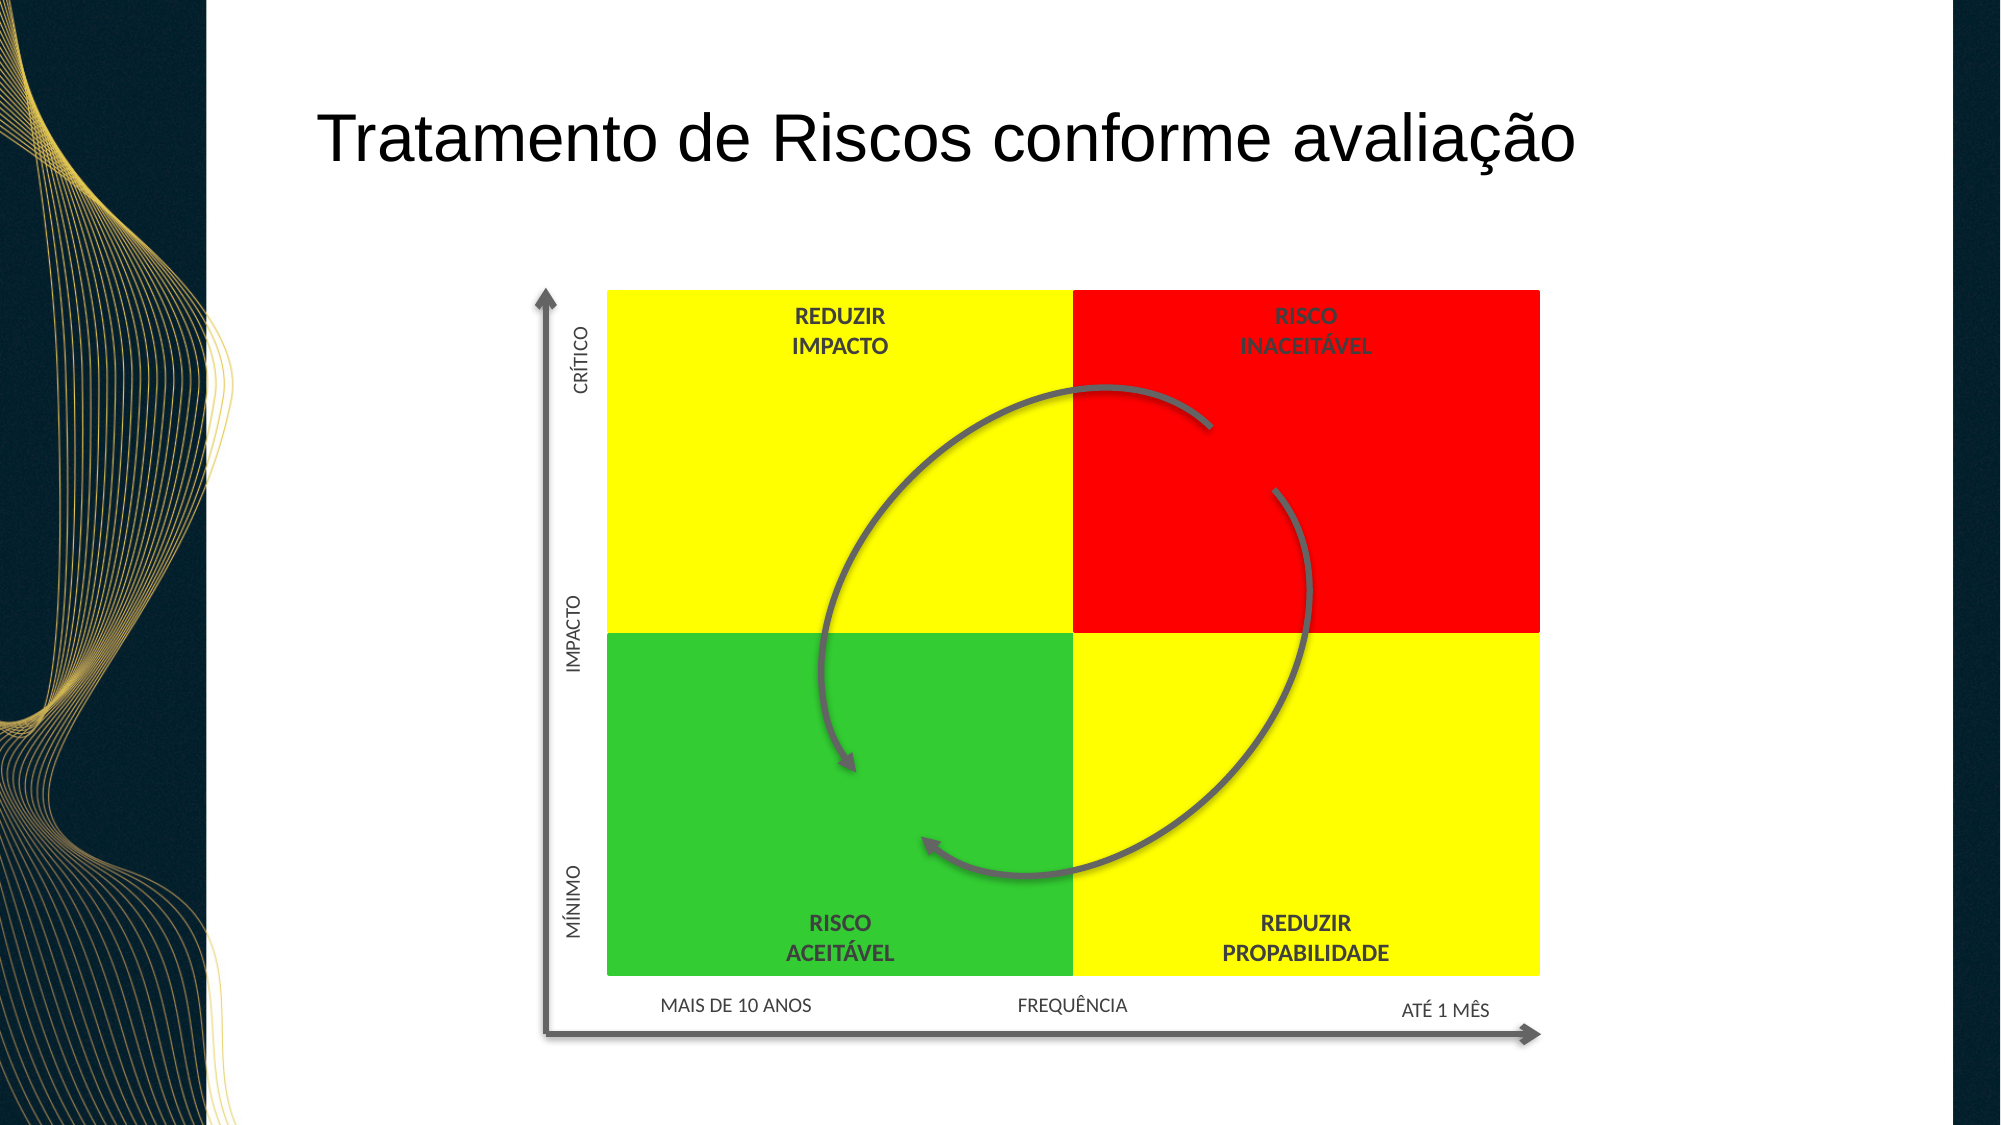

Tratamento de Riscos conforme avaliação
RISCO
INACEITÁVEL
REDUZIR
IMPACTO
REDUZIR
PROPABILIDADE
RISCO
ACEITÁVEL
CRÍTICO
IMPACTO
MÍNIMO
ATÉ 1 MÊS
MAIS DE 10 ANOS
FREQUÊNCIA